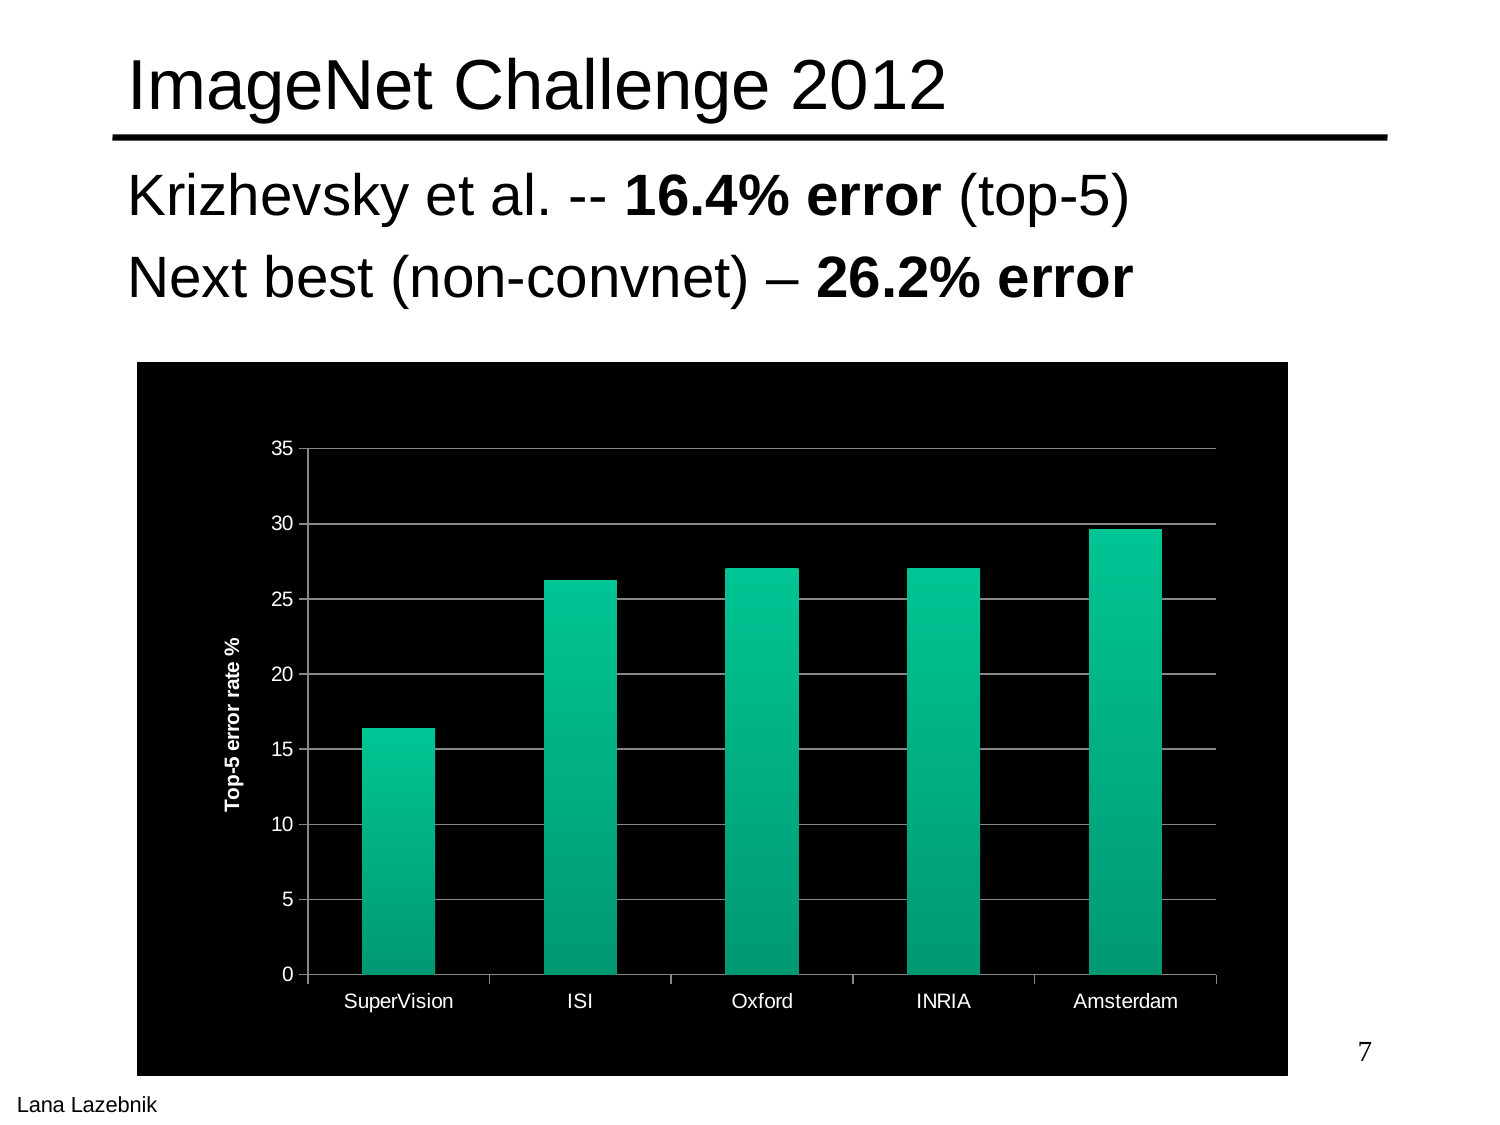

# ImageNet Challenge 2012
Krizhevsky et al. -- 16.4% error (top-5)
Next best (non-convnet) – 26.2% error

### Chart

| Category |  |
|---|---|
| SuperVision | 16.4 |
| ISI | 26.2 |
| Oxford | 27.0 |
| INRIA | 27.0 |
| Amsterdam | 29.6 |
7
Lana Lazebnik